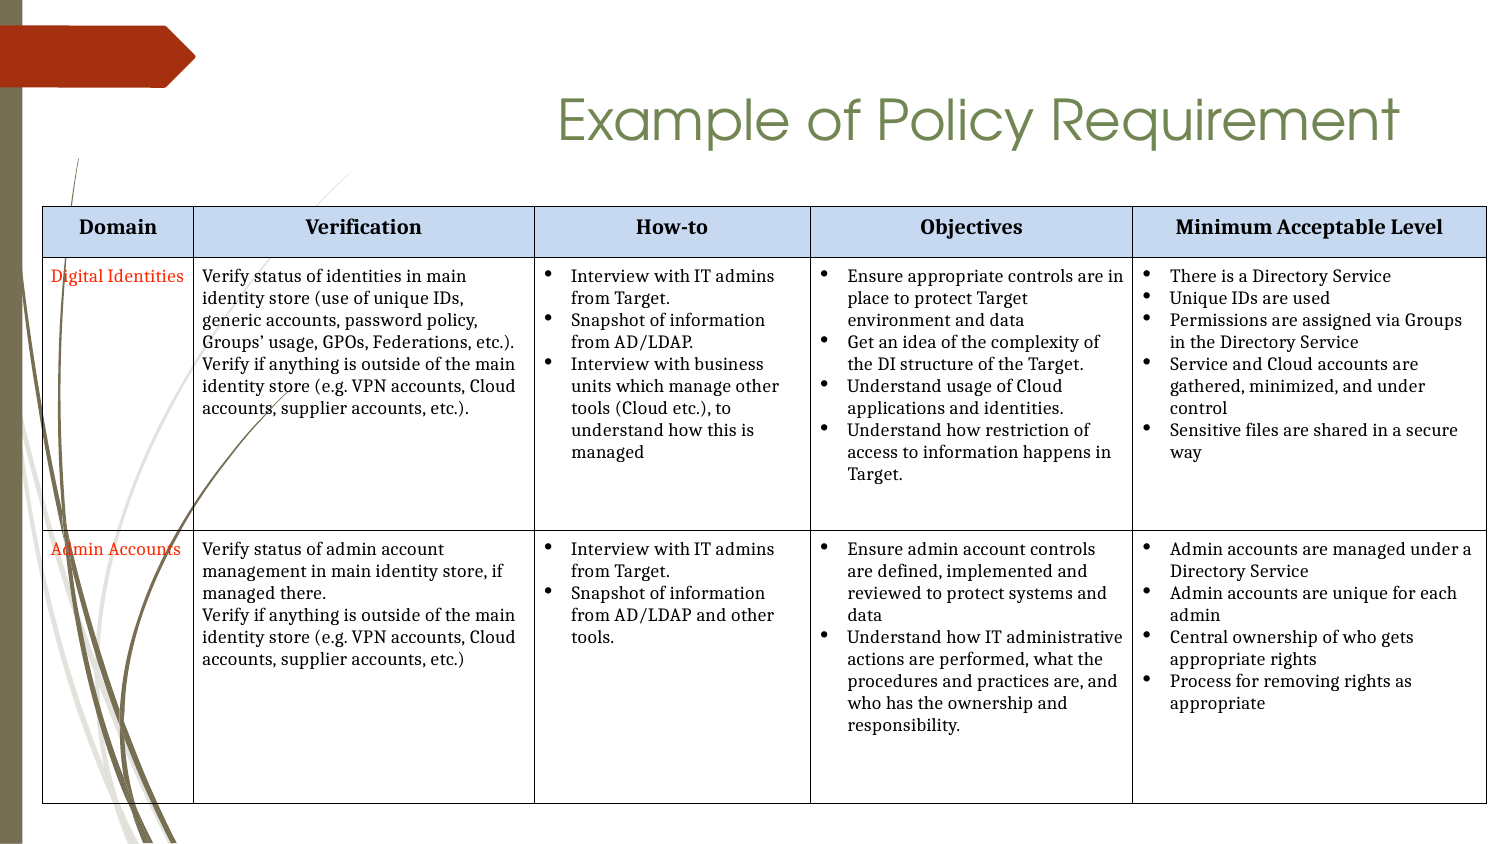

Example of Policy Requirement
| Domain | Verification | How-to | Objectives | Minimum Acceptable Level |
| --- | --- | --- | --- | --- |
| Digital Identities | Verify status of identities in main identity store (use of unique IDs, generic accounts, password policy, Groups’ usage, GPOs, Federations, etc.). Verify if anything is outside of the main identity store (e.g. VPN accounts, Cloud accounts, supplier accounts, etc.). | Interview with IT admins from Target. Snapshot of information from AD/LDAP. Interview with business units which manage other tools (Cloud etc.), to understand how this is managed | Ensure appropriate controls are in place to protect Target environment and data Get an idea of the complexity of the DI structure of the Target. Understand usage of Cloud applications and identities. Understand how restriction of access to information happens in Target. | There is a Directory Service Unique IDs are used Permissions are assigned via Groups in the Directory Service Service and Cloud accounts are gathered, minimized, and under control Sensitive files are shared in a secure way |
| Admin Accounts | Verify status of admin account management in main identity store, if managed there. Verify if anything is outside of the main identity store (e.g. VPN accounts, Cloud accounts, supplier accounts, etc.) | Interview with IT admins from Target. Snapshot of information from AD/LDAP and other tools. | Ensure admin account controls are defined, implemented and reviewed to protect systems and data Understand how IT administrative actions are performed, what the procedures and practices are, and who has the ownership and responsibility. | Admin accounts are managed under a Directory Service Admin accounts are unique for each admin Central ownership of who gets appropriate rights Process for removing rights as appropriate |